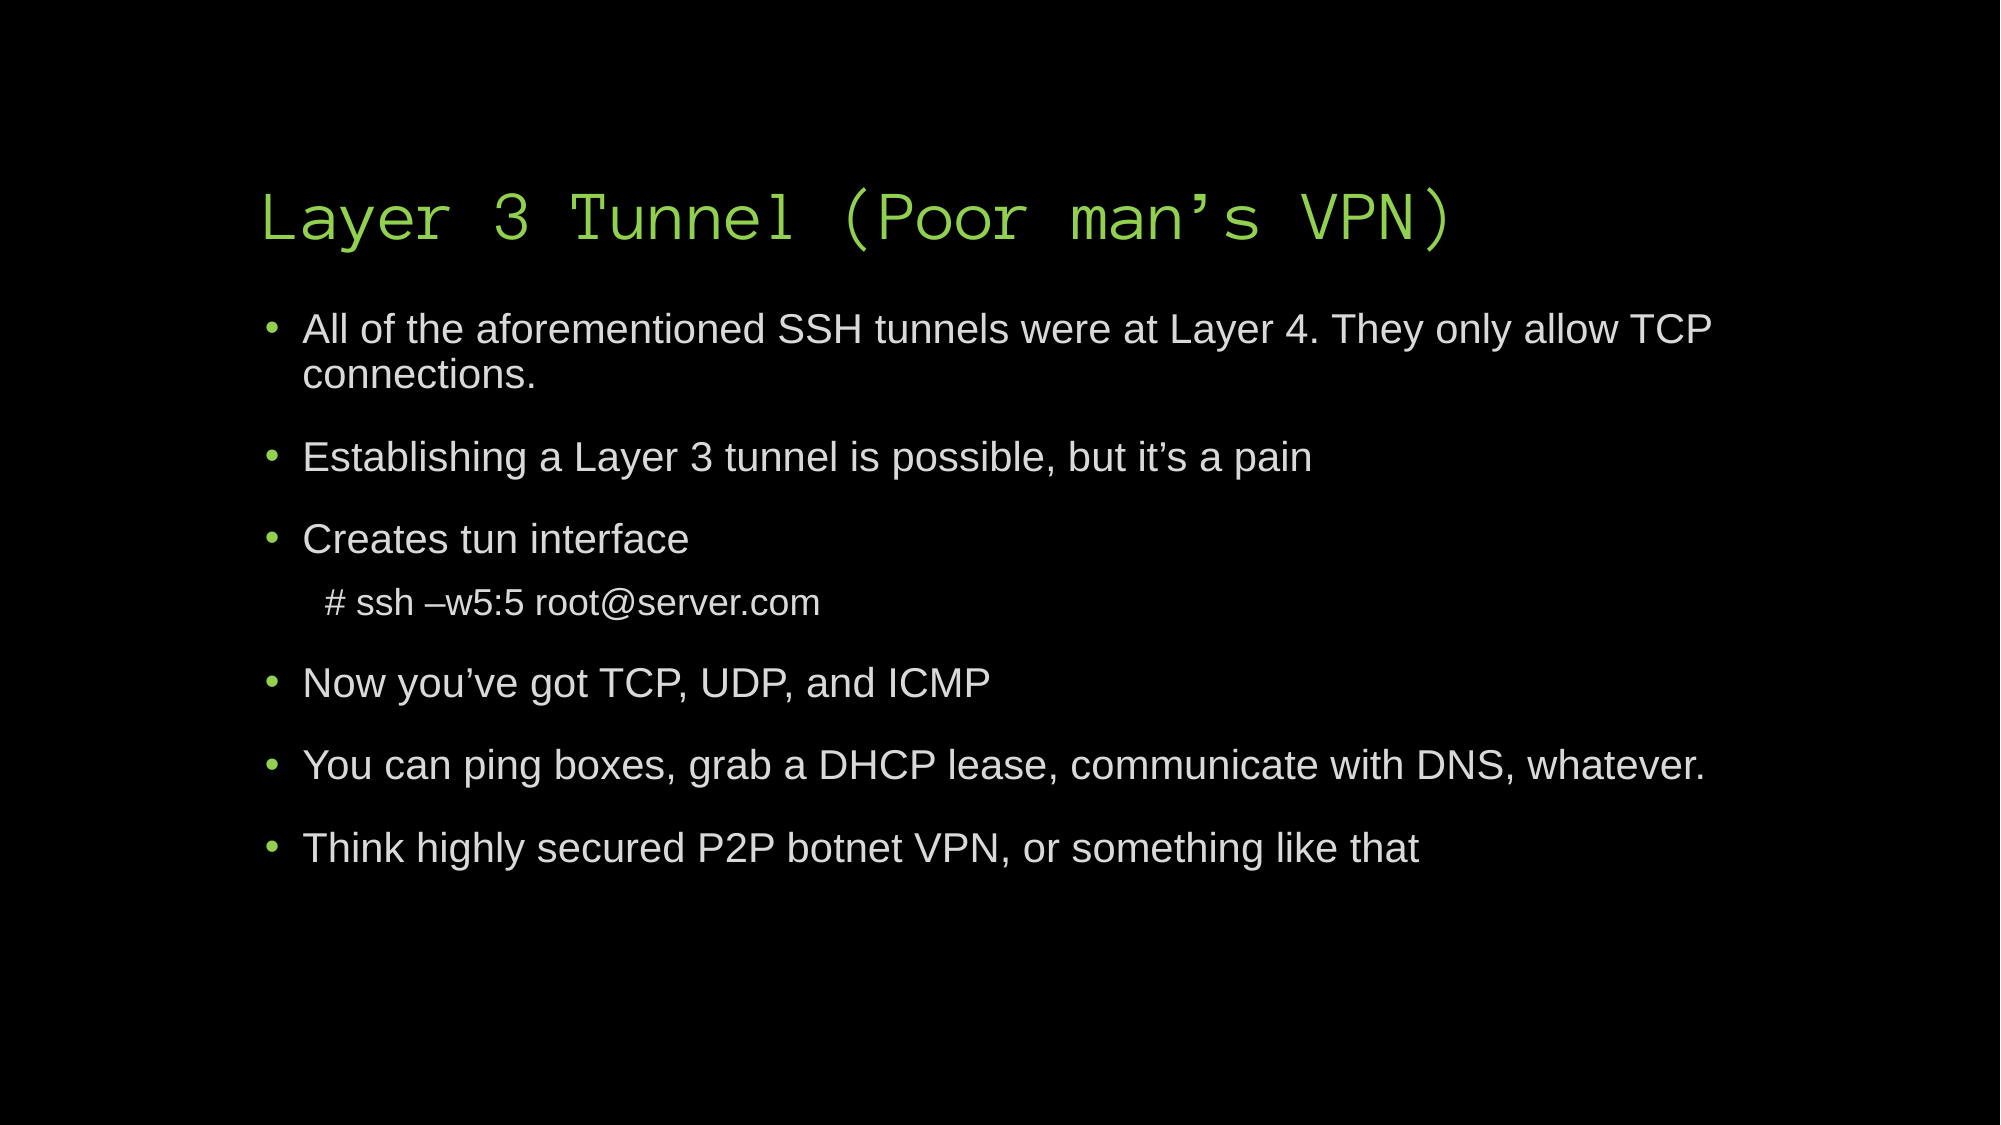

# Layer 3 Tunnel (Poor man’s VPN)
All of the aforementioned SSH tunnels were at Layer 4. They only allow TCP connections.
Establishing a Layer 3 tunnel is possible, but it’s a pain
Creates tun interface
# ssh –w5:5 root@server.com
Now you’ve got TCP, UDP, and ICMP
You can ping boxes, grab a DHCP lease, communicate with DNS, whatever.
Think highly secured P2P botnet VPN, or something like that